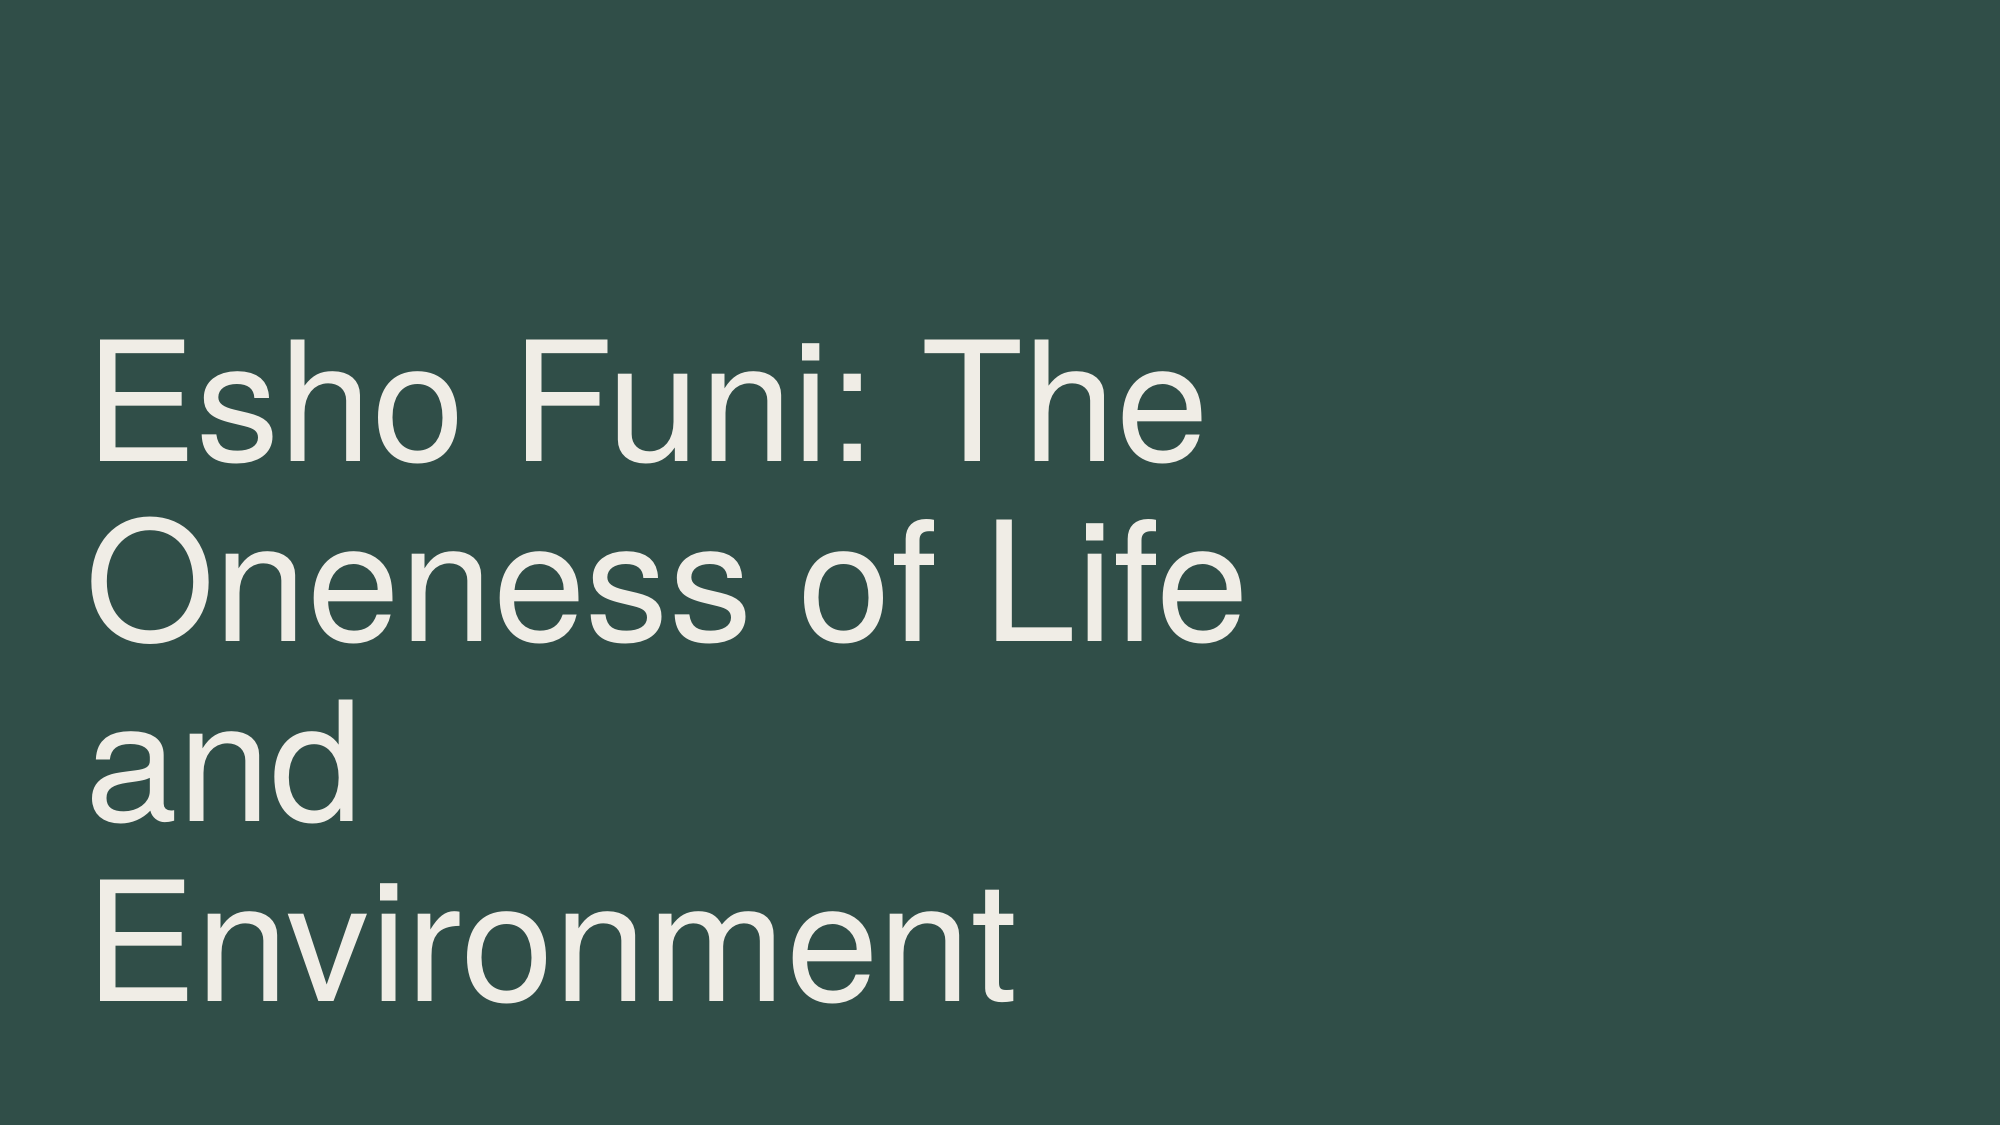

# Esho Funi: The Oneness of Life and Environment